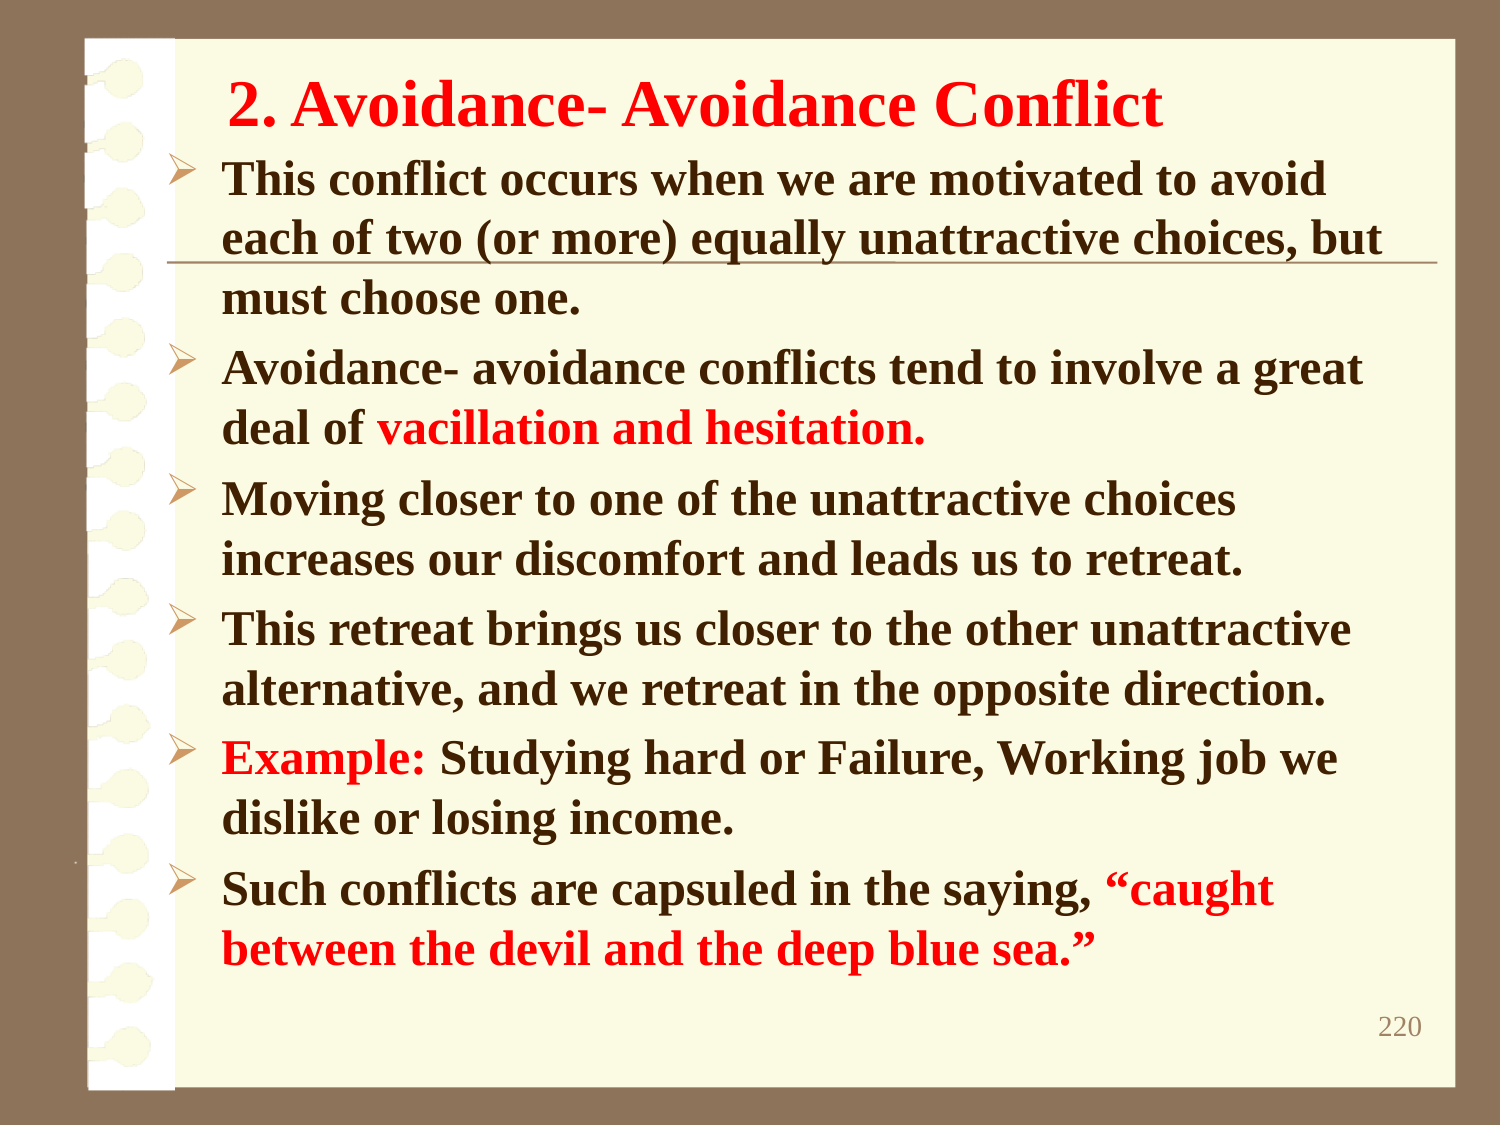

# 2. Avoidance- Avoidance Conflict
This conflict occurs when we are motivated to avoid each of two (or more) equally unattractive choices, but must choose one.
Avoidance- avoidance conflicts tend to involve a great deal of vacillation and hesitation.
Moving closer to one of the unattractive choices increases our discomfort and leads us to retreat.
This retreat brings us closer to the other unattractive alternative, and we retreat in the opposite direction.
Example: Studying hard or Failure, Working job we dislike or losing income.
Such conflicts are capsuled in the saying, “caught between the devil and the deep blue sea.”

220